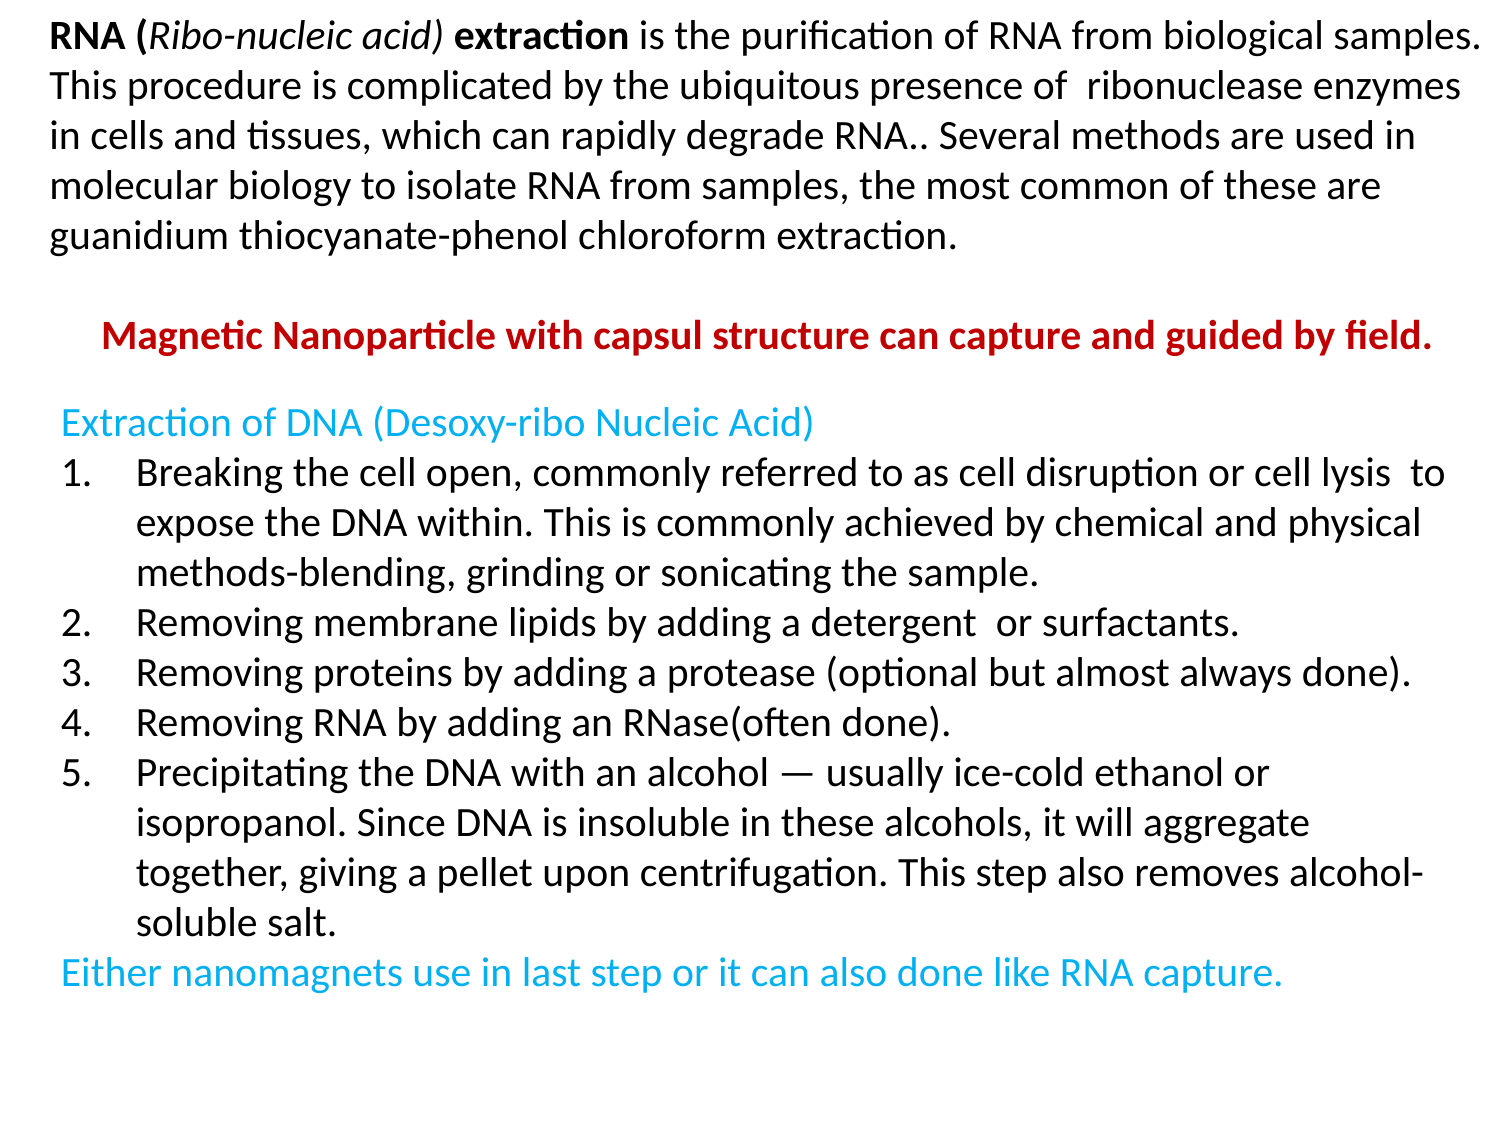

RNA (Ribo-nucleic acid) extraction is the purification of RNA from biological samples. This procedure is complicated by the ubiquitous presence of  ribonuclease enzymes in cells and tissues, which can rapidly degrade RNA.. Several methods are used in molecular biology to isolate RNA from samples, the most common of these are guanidium thiocyanate-phenol chloroform extraction.
Magnetic Nanoparticle with capsul structure can capture and guided by field.
Extraction of DNA (Desoxy-ribo Nucleic Acid)
Breaking the cell open, commonly referred to as cell disruption or cell lysis  to expose the DNA within. This is commonly achieved by chemical and physical methods-blending, grinding or sonicating the sample.
Removing membrane lipids by adding a detergent  or surfactants.
Removing proteins by adding a protease (optional but almost always done).
Removing RNA by adding an RNase(often done).
Precipitating the DNA with an alcohol — usually ice-cold ethanol or isopropanol. Since DNA is insoluble in these alcohols, it will aggregate together, giving a pellet upon centrifugation. This step also removes alcohol-soluble salt.
Either nanomagnets use in last step or it can also done like RNA capture.

68